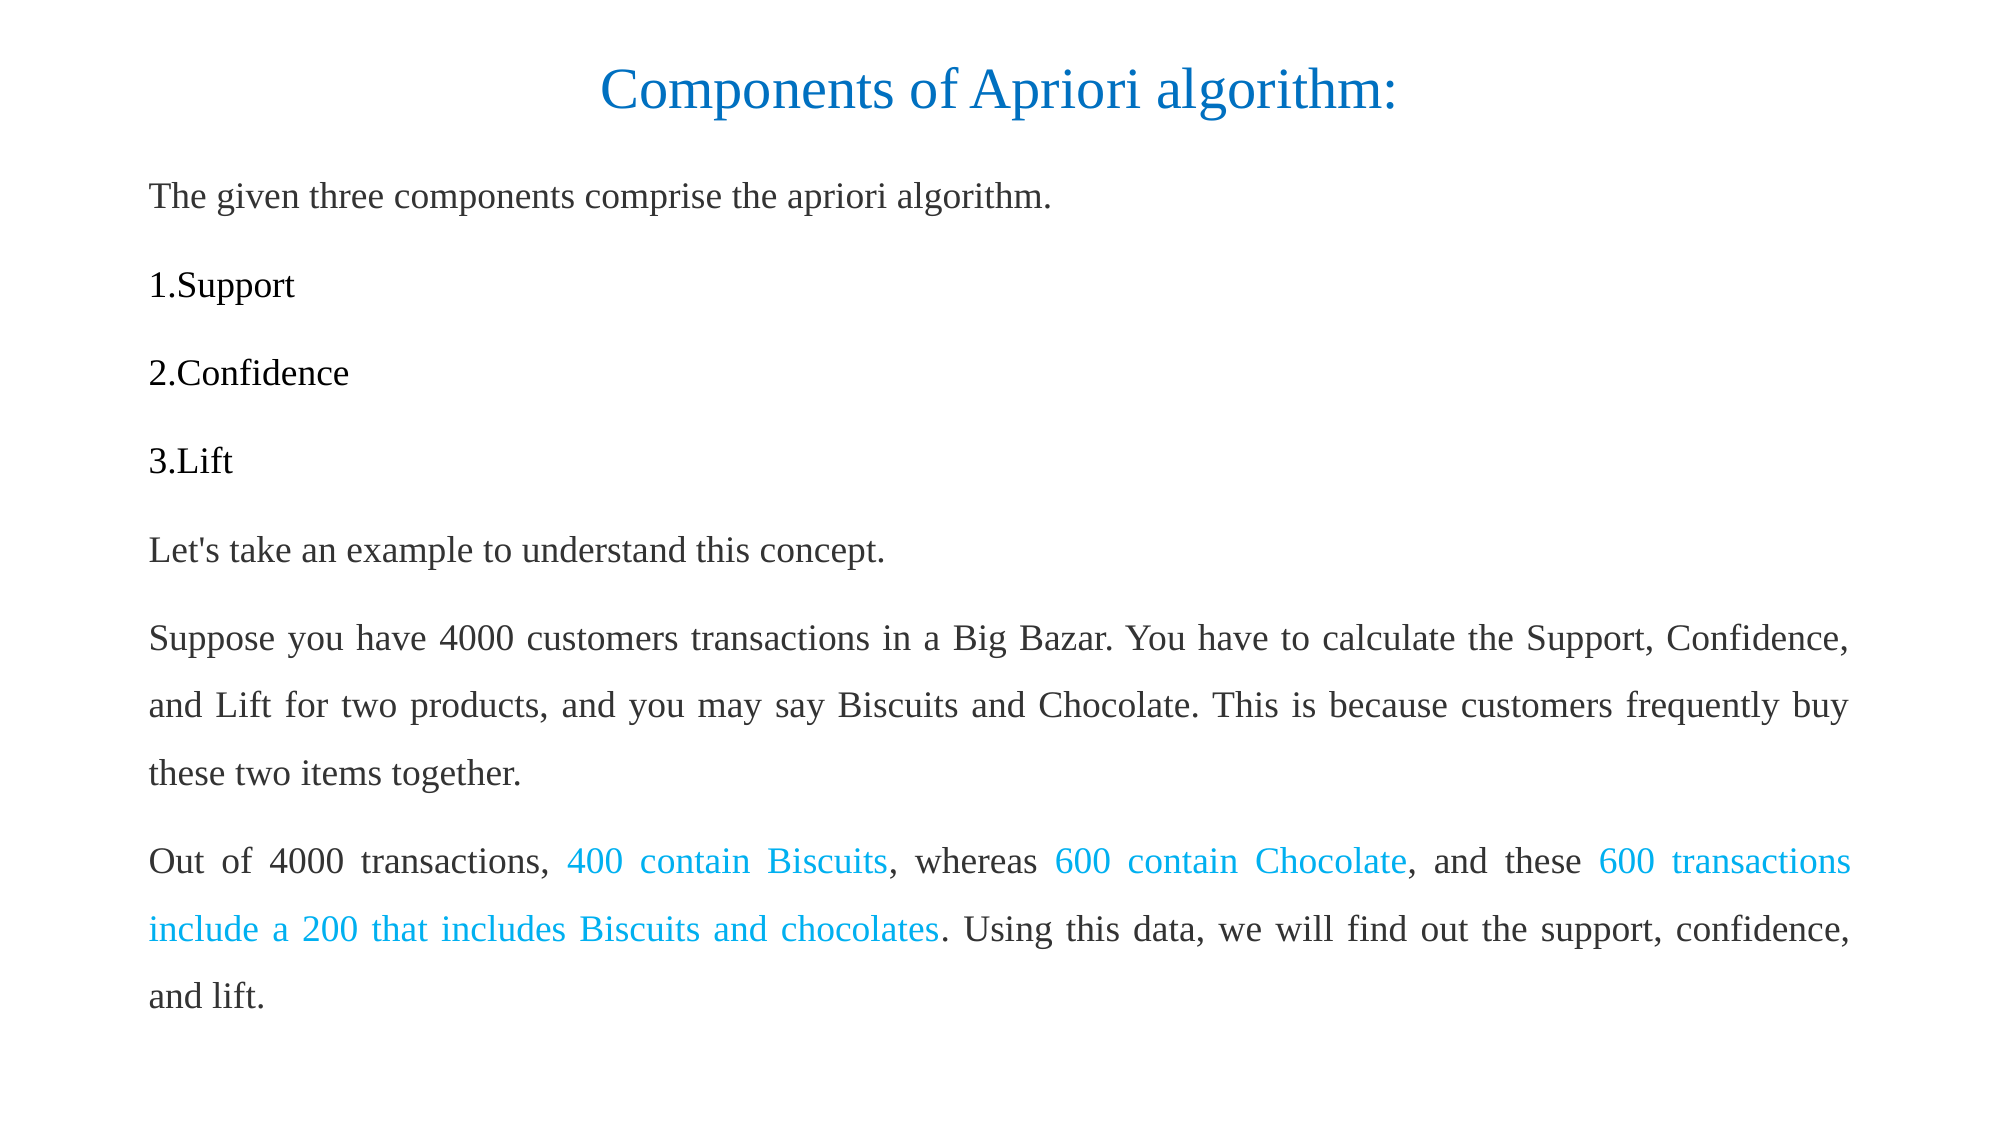

# Components of Apriori algorithm:
The given three components comprise the apriori algorithm.
Support
Confidence
Lift
Let's take an example to understand this concept.
Suppose you have 4000 customers transactions in a Big Bazar. You have to calculate the Support, Confidence, and Lift for two products, and you may say Biscuits and Chocolate. This is because customers frequently buy these two items together.
Out of 4000 transactions, 400 contain Biscuits, whereas 600 contain Chocolate, and these 600 transactions include a 200 that includes Biscuits and chocolates. Using this data, we will find out the support, confidence, and lift.